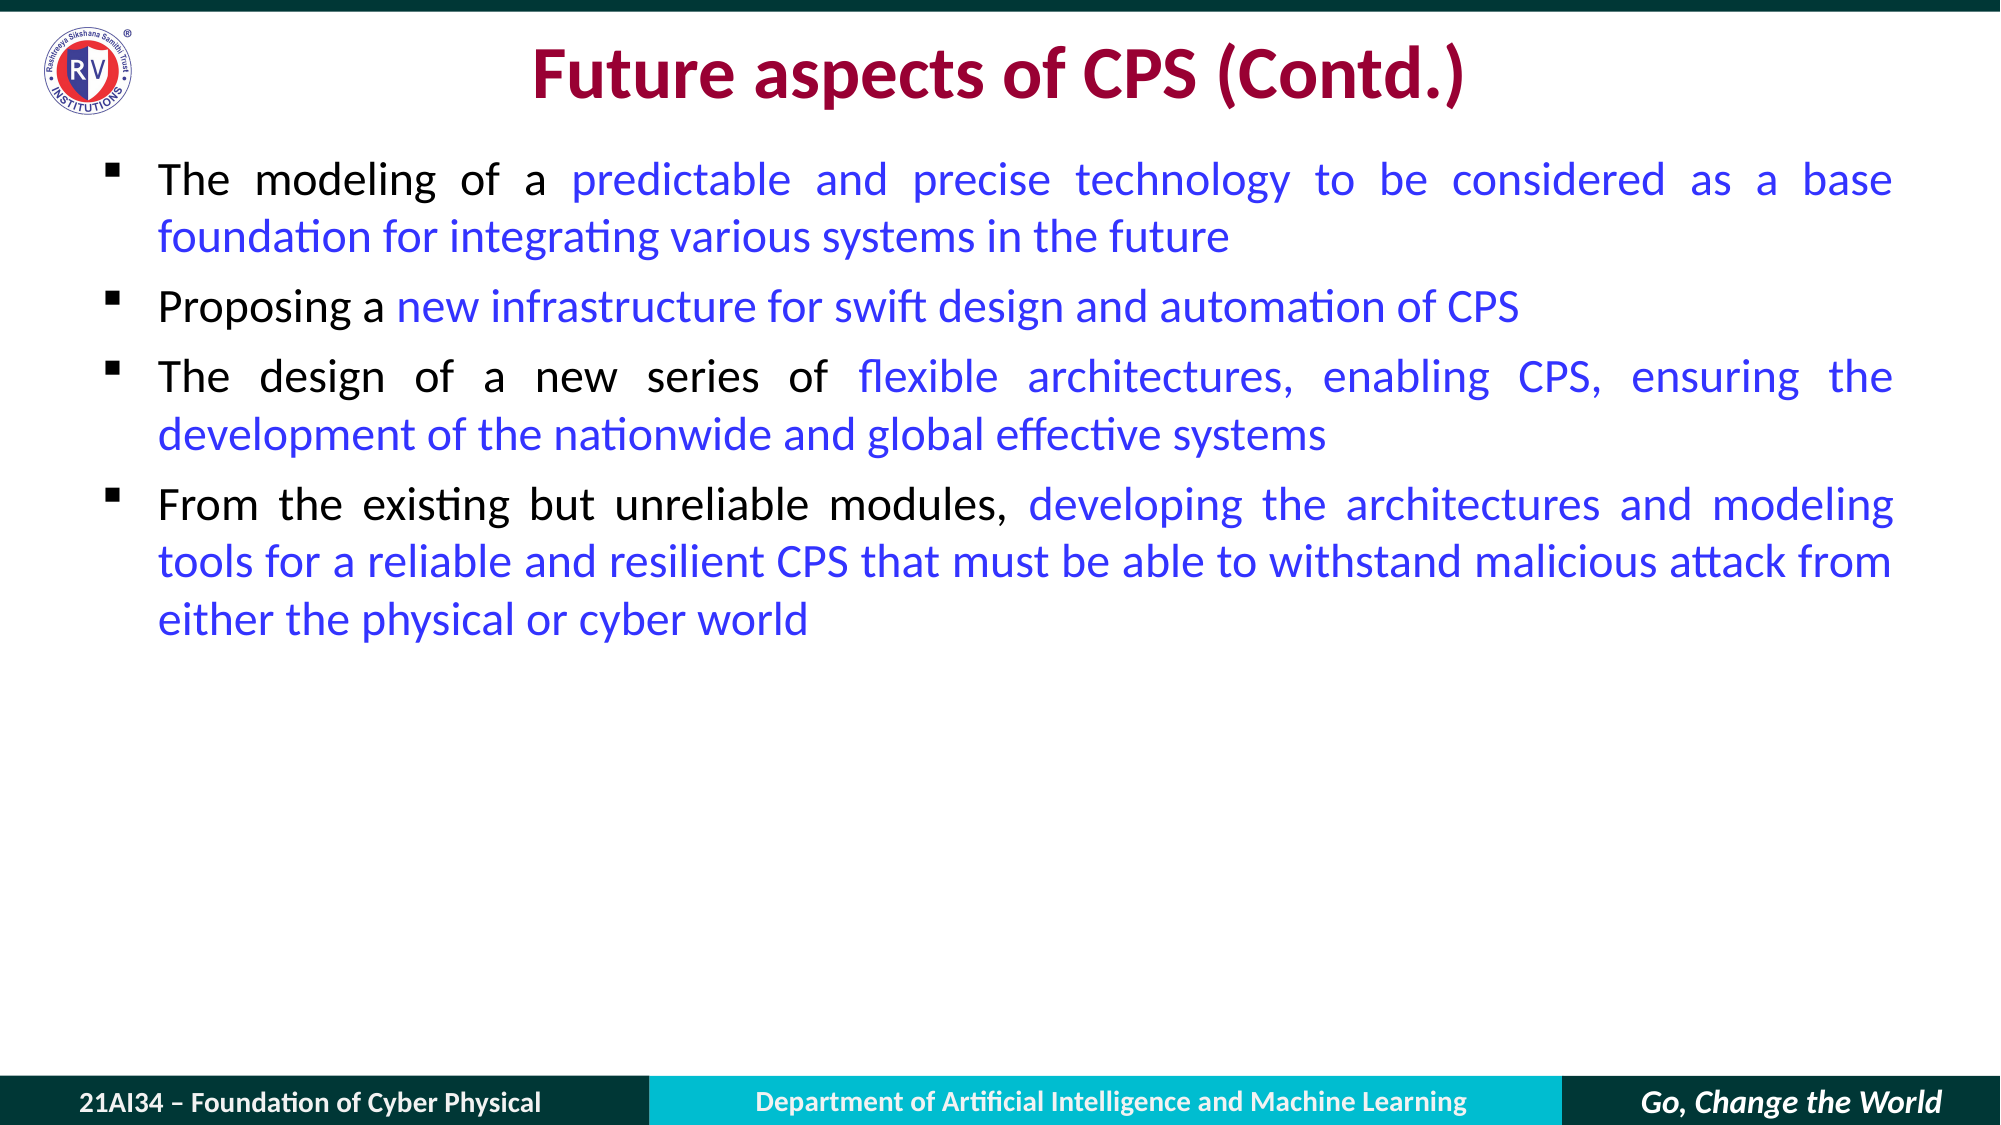

# Future aspects of CPS (Contd.)
The modeling of a predictable and precise technology to be considered as a base foundation for integrating various systems in the future
Proposing a new infrastructure for swift design and automation of CPS
The design of a new series of flexible architectures, enabling CPS, ensuring the development of the nationwide and global effective systems
From the existing but unreliable modules, developing the architectures and modeling tools for a reliable and resilient CPS that must be able to withstand malicious attack from either the physical or cyber world